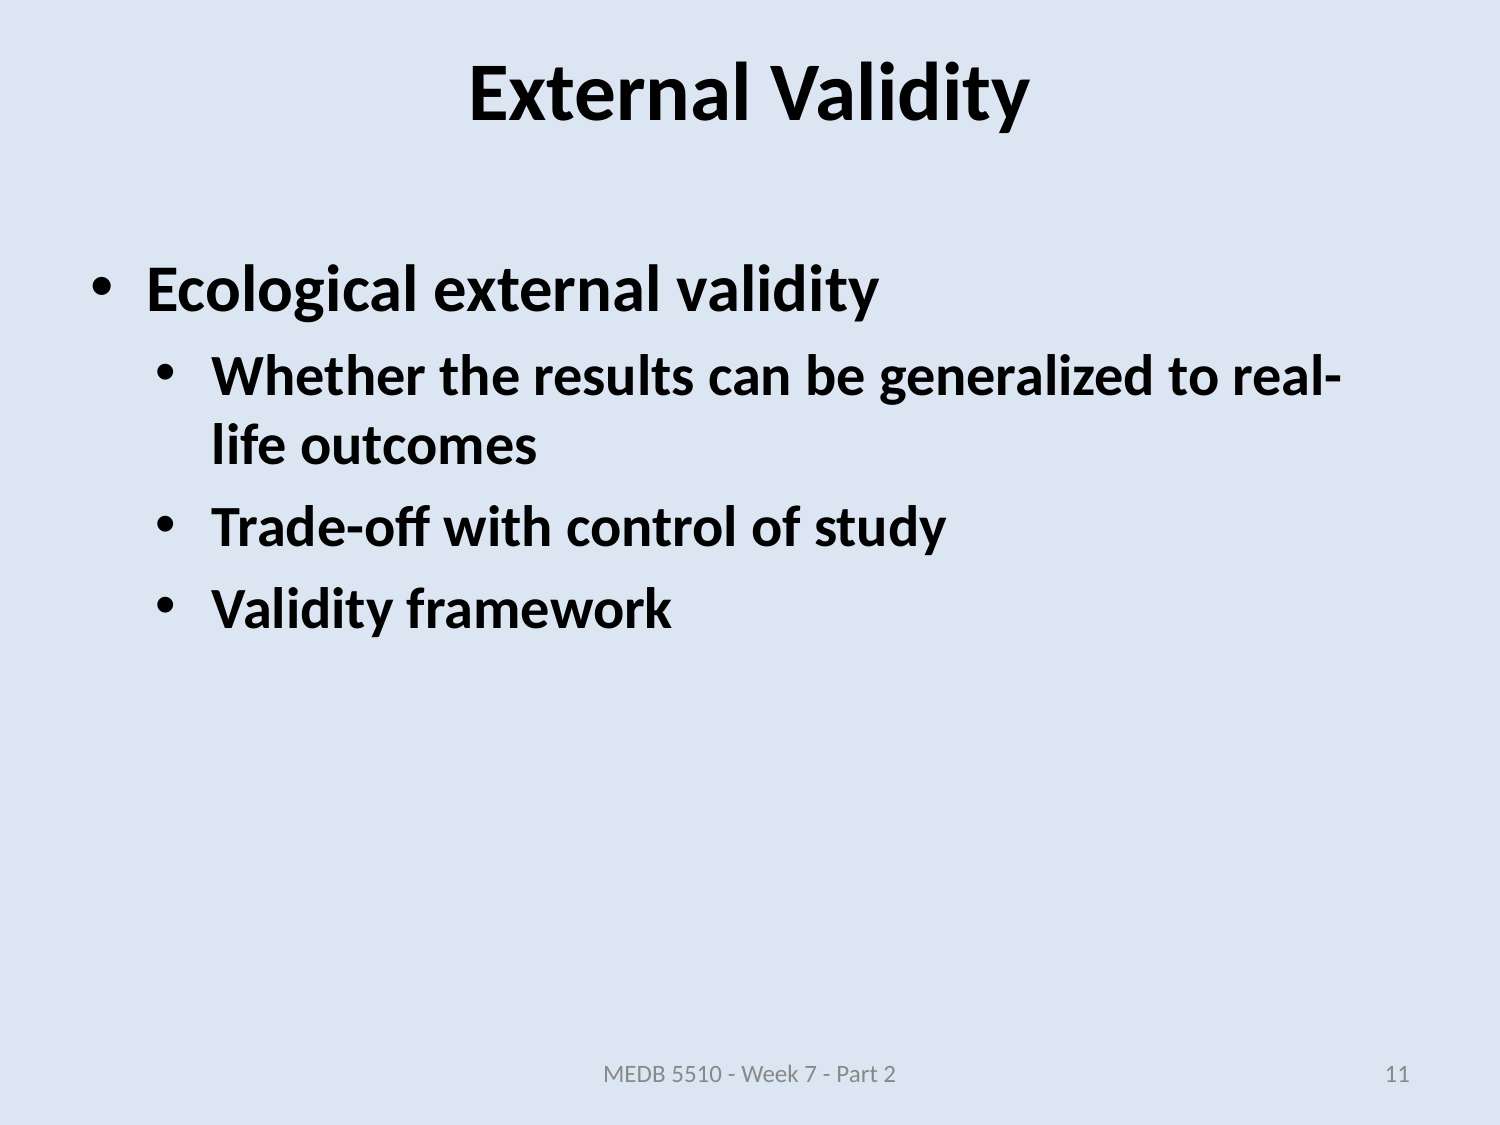

# External Validity

Ecological external validity
Whether the results can be generalized to real-life outcomes
Trade-off with control of study
Validity framework

MEDB 5510 - Week 7 - Part 2
11